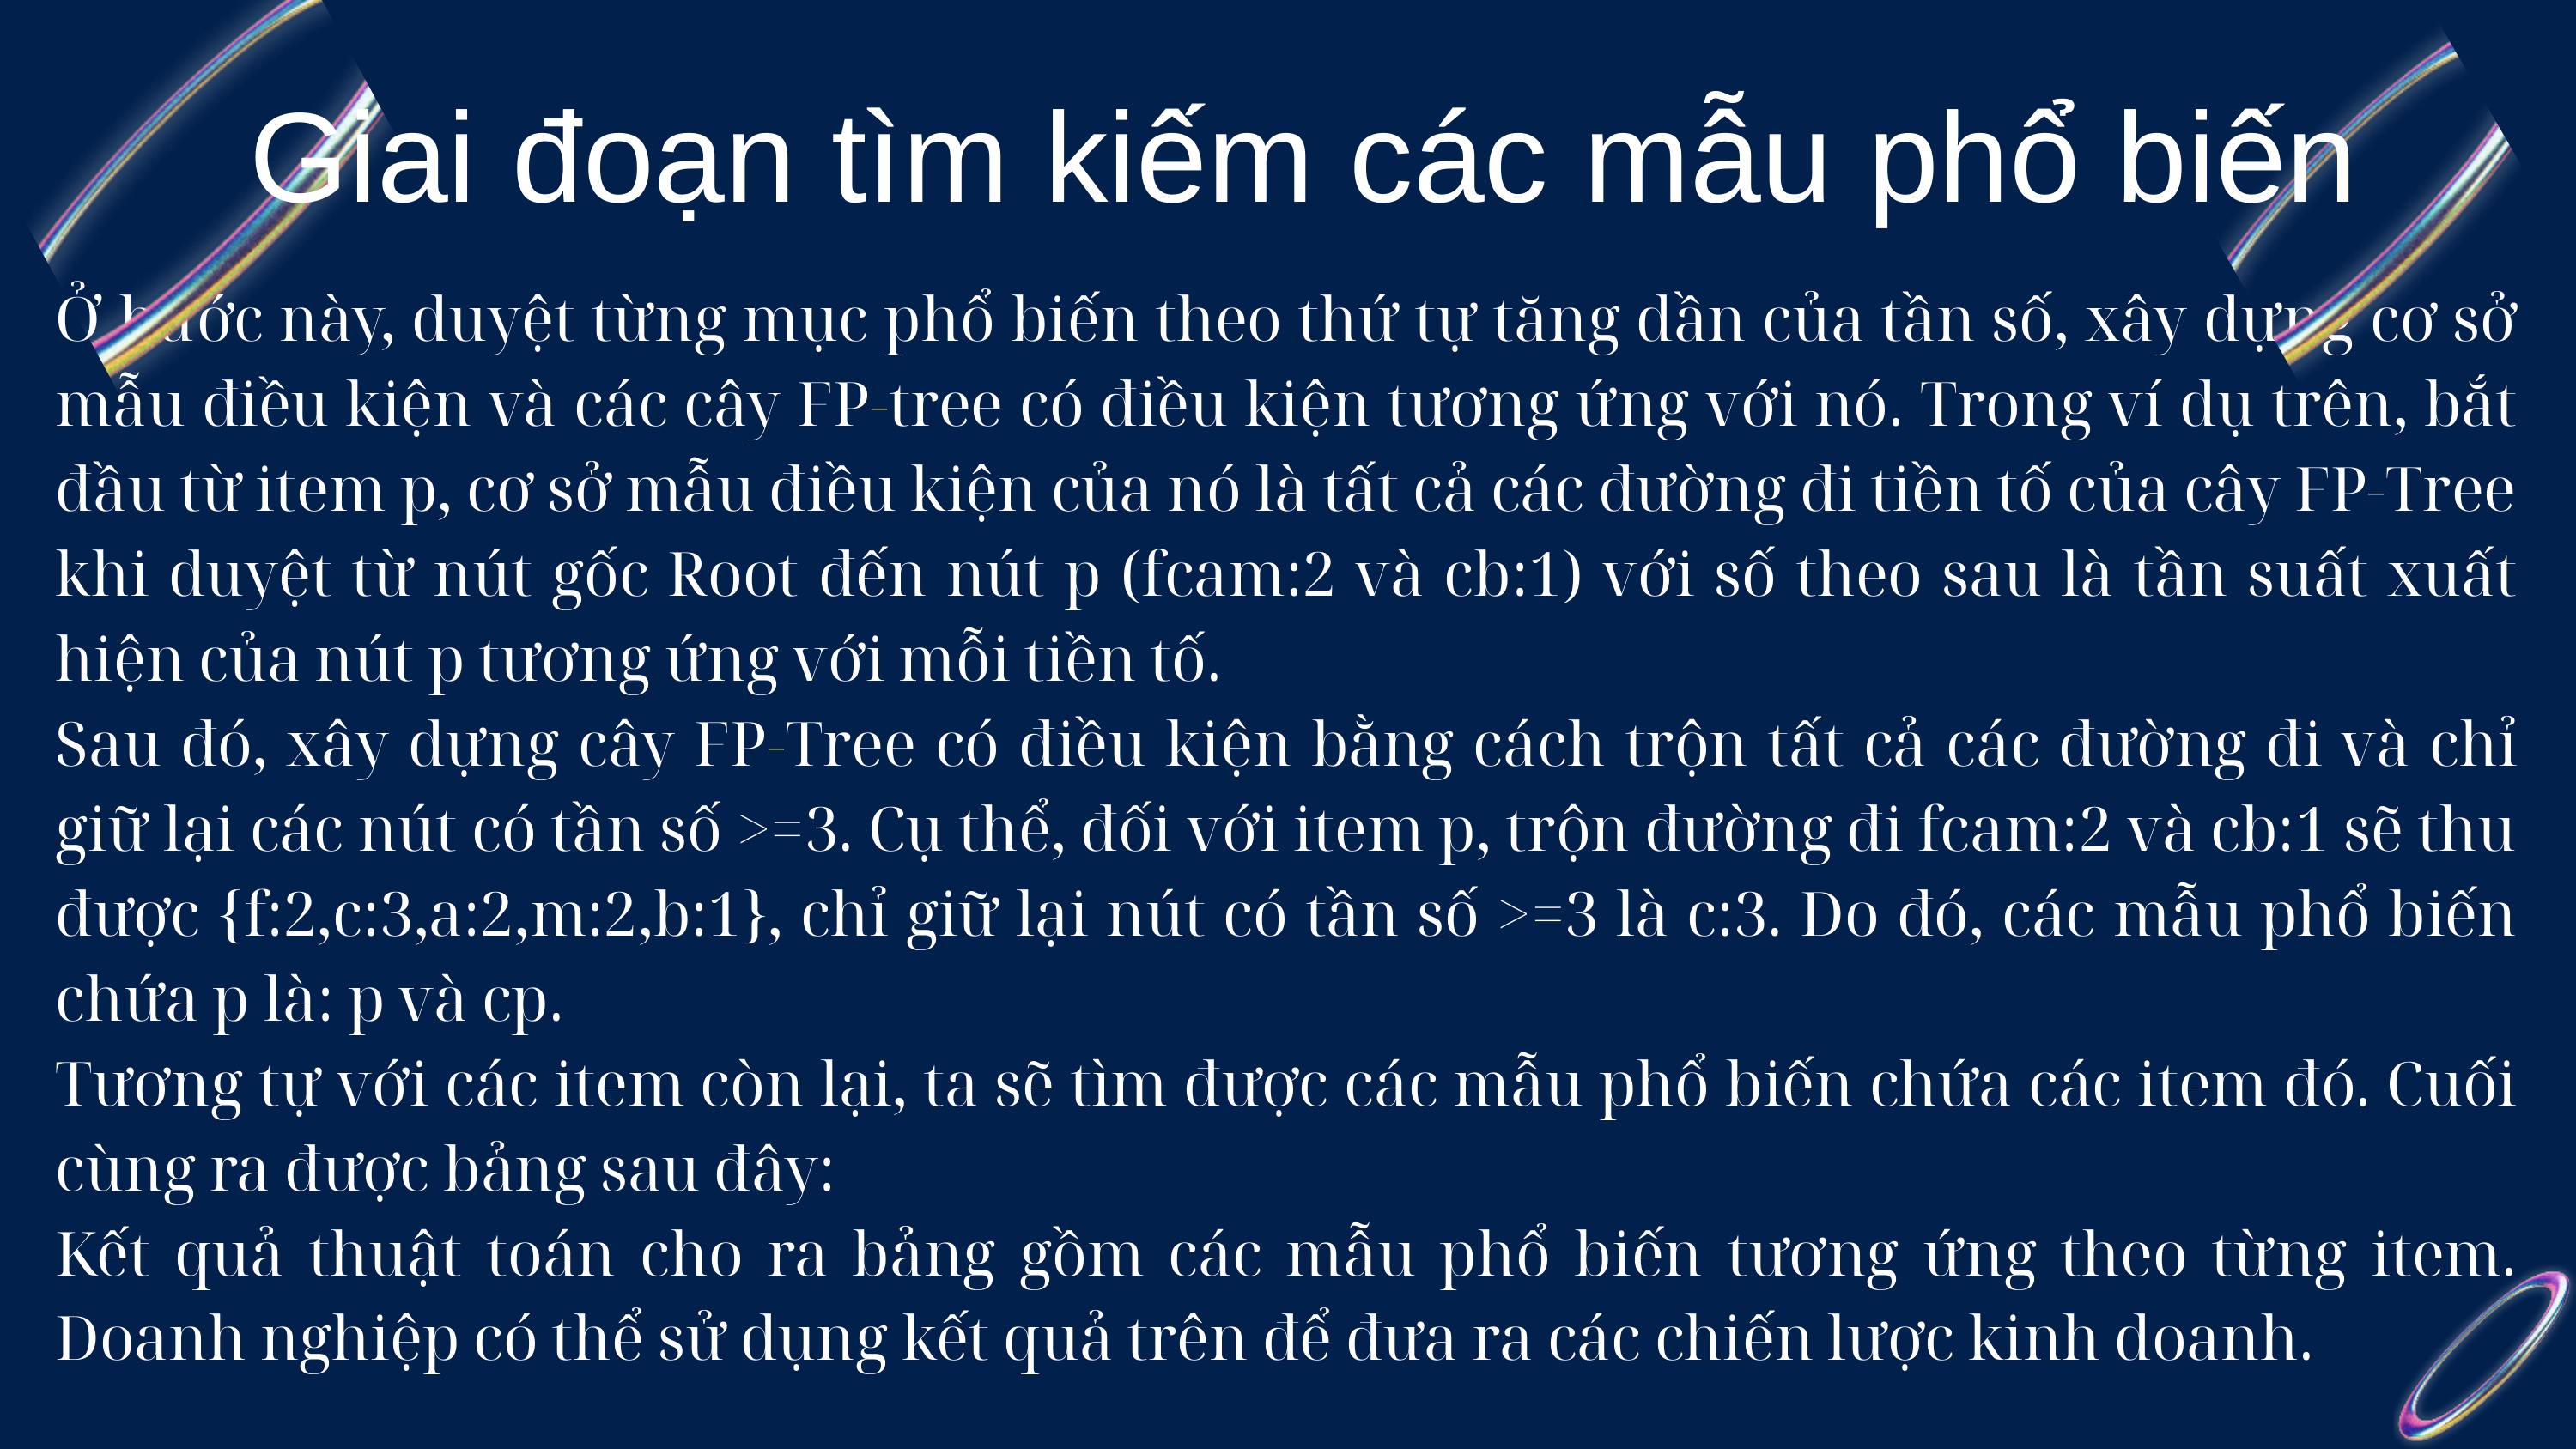

Giai đoạn tìm kiếm các mẫu phổ biến

Ở bước này, duyệt từng mục phổ biến theo thứ tự tăng dần của tần số, xây dựng cơ sở mẫu điều kiện và các cây FP-tree có điều kiện tương ứng với nó. Trong ví dụ trên, bắt đầu từ item p, cơ sở mẫu điều kiện của nó là tất cả các đường đi tiền tố của cây FP-Tree khi duyệt từ nút gốc Root đến nút p (fcam:2 và cb:1) với số theo sau là tần suất xuất hiện của nút p tương ứng với mỗi tiền tố.
Sau đó, xây dựng cây FP-Tree có điều kiện bằng cách trộn tất cả các đường đi và chỉ giữ lại các nút có tần số >=3. Cụ thể, đối với item p, trộn đường đi fcam:2 và cb:1 sẽ thu được {f:2,c:3,a:2,m:2,b:1}, chỉ giữ lại nút có tần số >=3 là c:3. Do đó, các mẫu phổ biến chứa p là: p và cp.
Tương tự với các item còn lại, ta sẽ tìm được các mẫu phổ biến chứa các item đó. Cuối cùng ra được bảng sau đây:
Kết quả thuật toán cho ra bảng gồm các mẫu phổ biến tương ứng theo từng item. Doanh nghiệp có thể sử dụng kết quả trên để đưa ra các chiến lược kinh doanh.